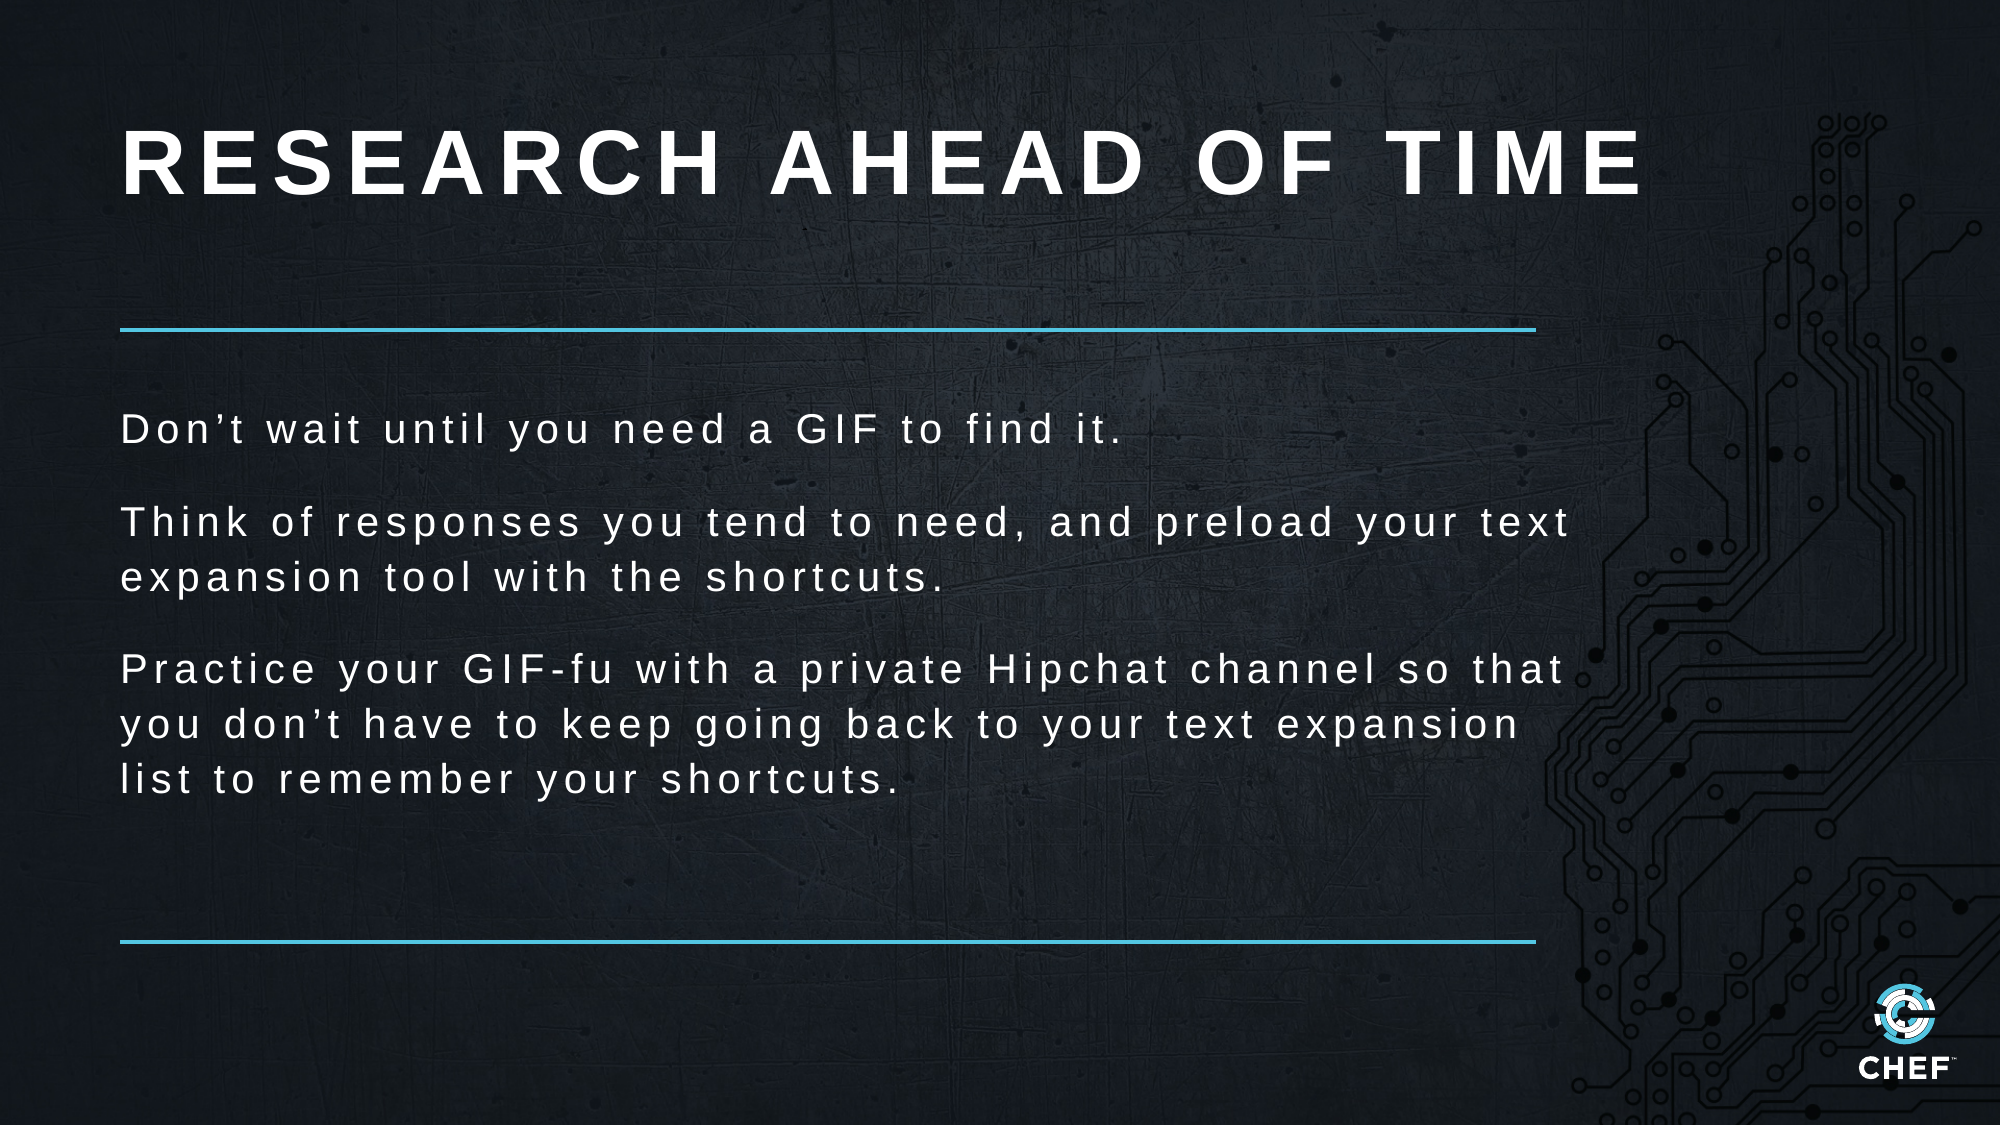

# RESEARCH AHEAD OF TIME
Don’t wait until you need a GIF to find it.
Think of responses you tend to need, and preload your text expansion tool with the shortcuts.
Practice your GIF-fu with a private Hipchat channel so that you don’t have to keep going back to your text expansion list to remember your shortcuts.